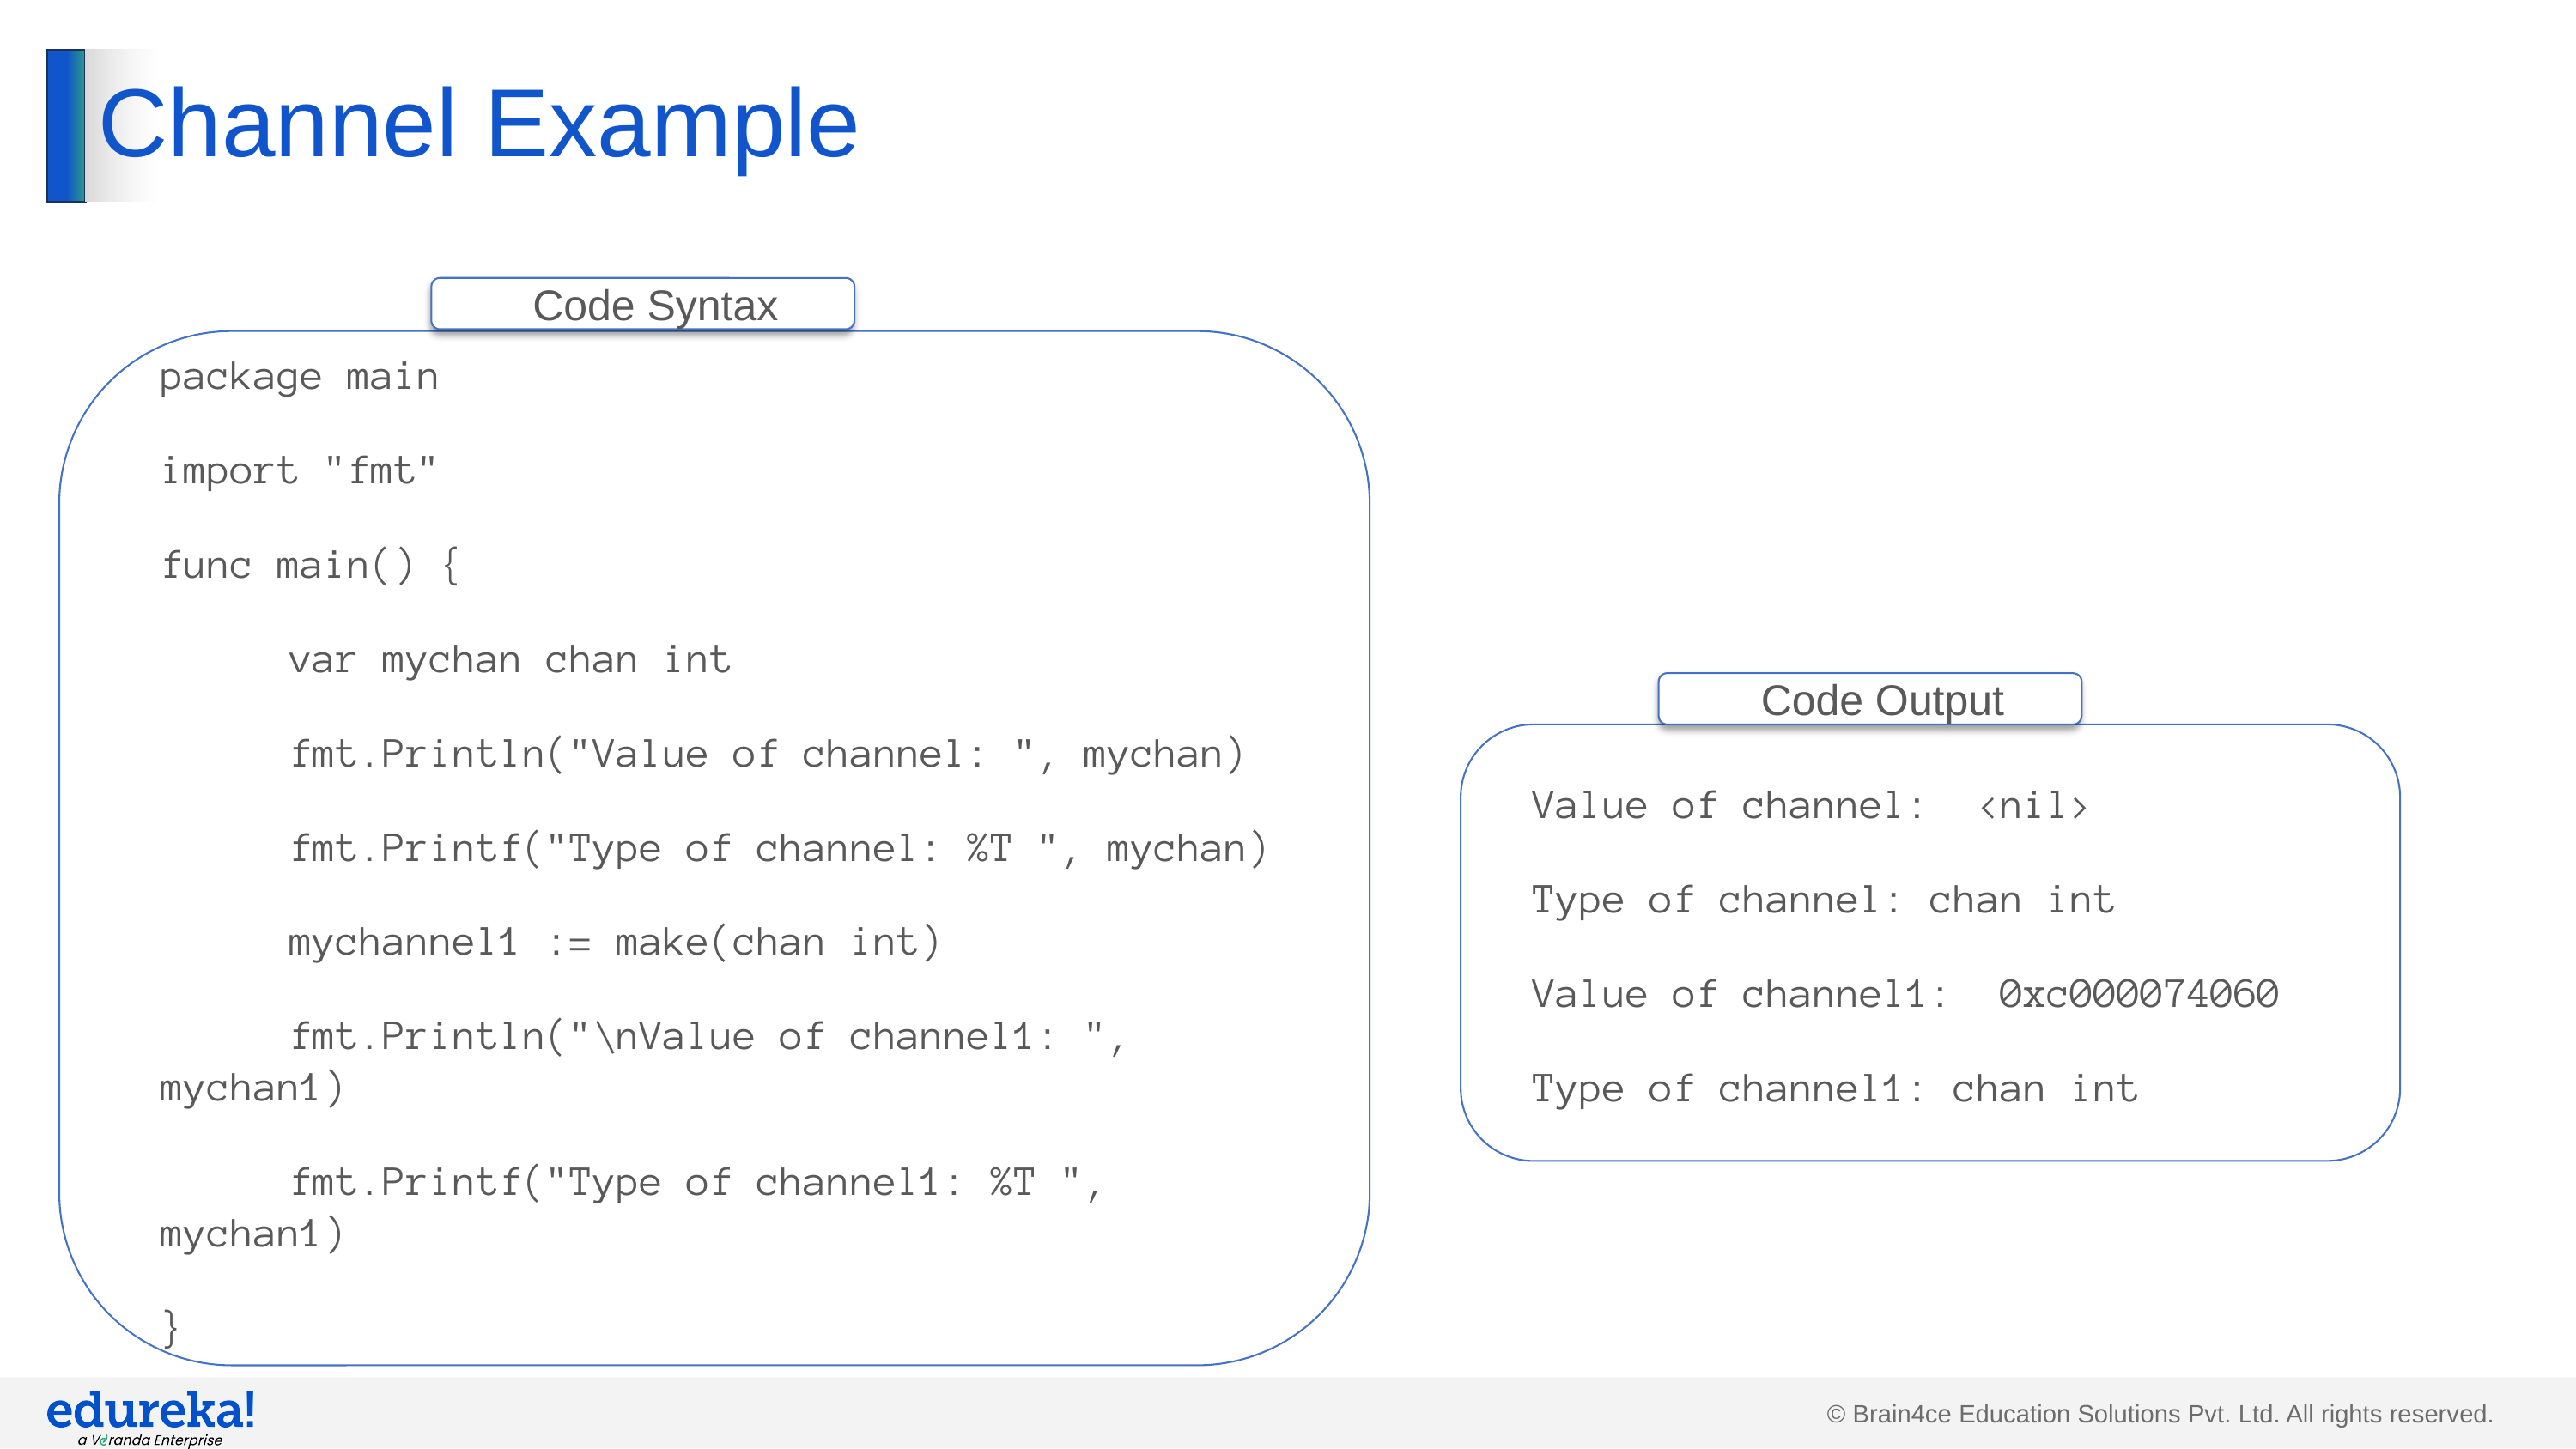

# Channel Example
Code Syntax
package main
import "fmt"
func main() {
	var mychan chan int
	fmt.Println("Value of channel: ", mychan)
	fmt.Printf("Type of channel: %T ", mychan)
	mychannel1 := make(chan int)
	fmt.Println("\nValue of channel1: ", mychan1)
	fmt.Printf("Type of channel1: %T ", mychan1)
}
Code Output
Value of channel:  <nil>
Type of channel: chan int
Value of channel1:  0xc000074060
Type of channel1: chan int